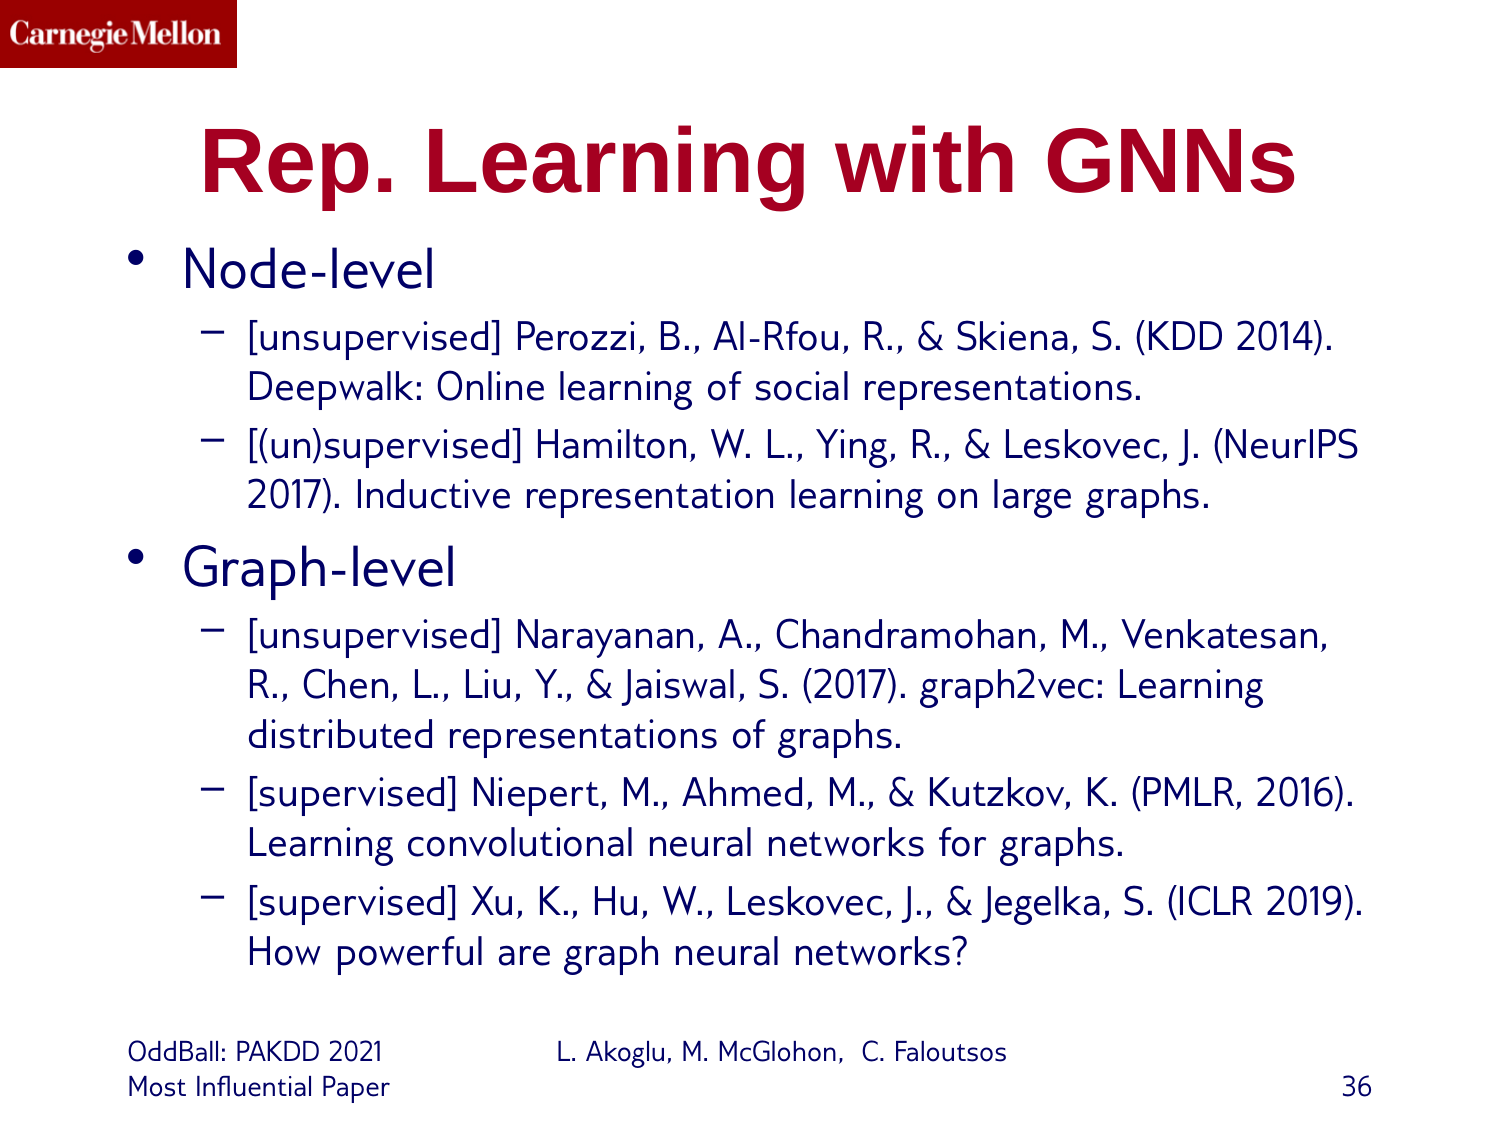

# Rep. Learning with GNNs
Node-level
[unsupervised] Perozzi, B., Al-Rfou, R., & Skiena, S. (KDD 2014). Deepwalk: Online learning of social representations.
[(un)supervised] Hamilton, W. L., Ying, R., & Leskovec, J. (NeurIPS 2017). Inductive representation learning on large graphs.
Graph-level
[unsupervised] Narayanan, A., Chandramohan, M., Venkatesan, R., Chen, L., Liu, Y., & Jaiswal, S. (2017). graph2vec: Learning distributed representations of graphs.
[supervised] Niepert, M., Ahmed, M., & Kutzkov, K. (PMLR, 2016). Learning convolutional neural networks for graphs.
[supervised] Xu, K., Hu, W., Leskovec, J., & Jegelka, S. (ICLR 2019). How powerful are graph neural networks?
OddBall: PAKDD 2021 Most Influential Paper
L. Akoglu, M. McGlohon,  C. Faloutsos

36